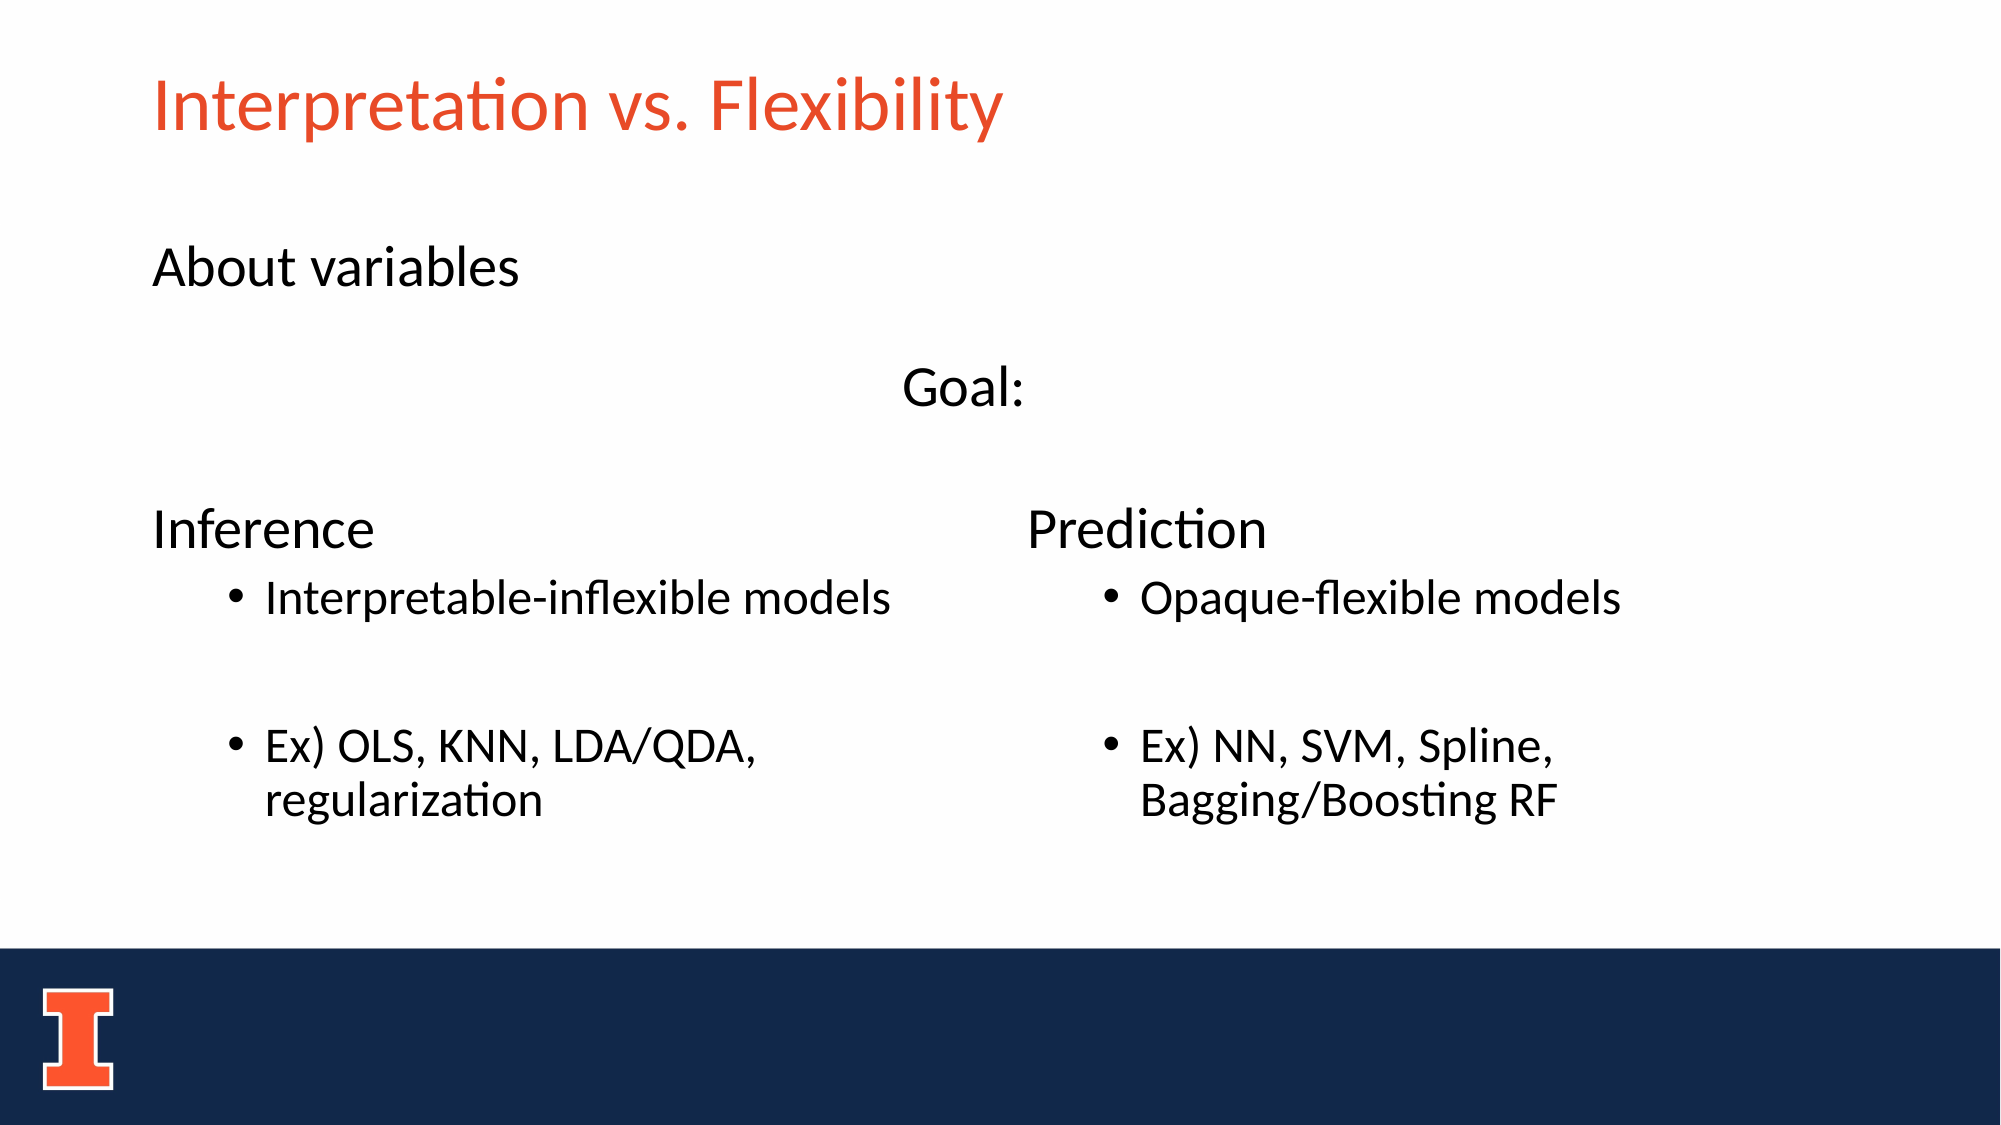

# Interpretation vs. Flexibility
About variables

					Goal:
Inference
Interpretable-inflexible models

Ex) OLS, KNN, LDA/QDA, regularization
Prediction
Opaque-flexible models

Ex) NN, SVM, Spline, Bagging/Boosting RF